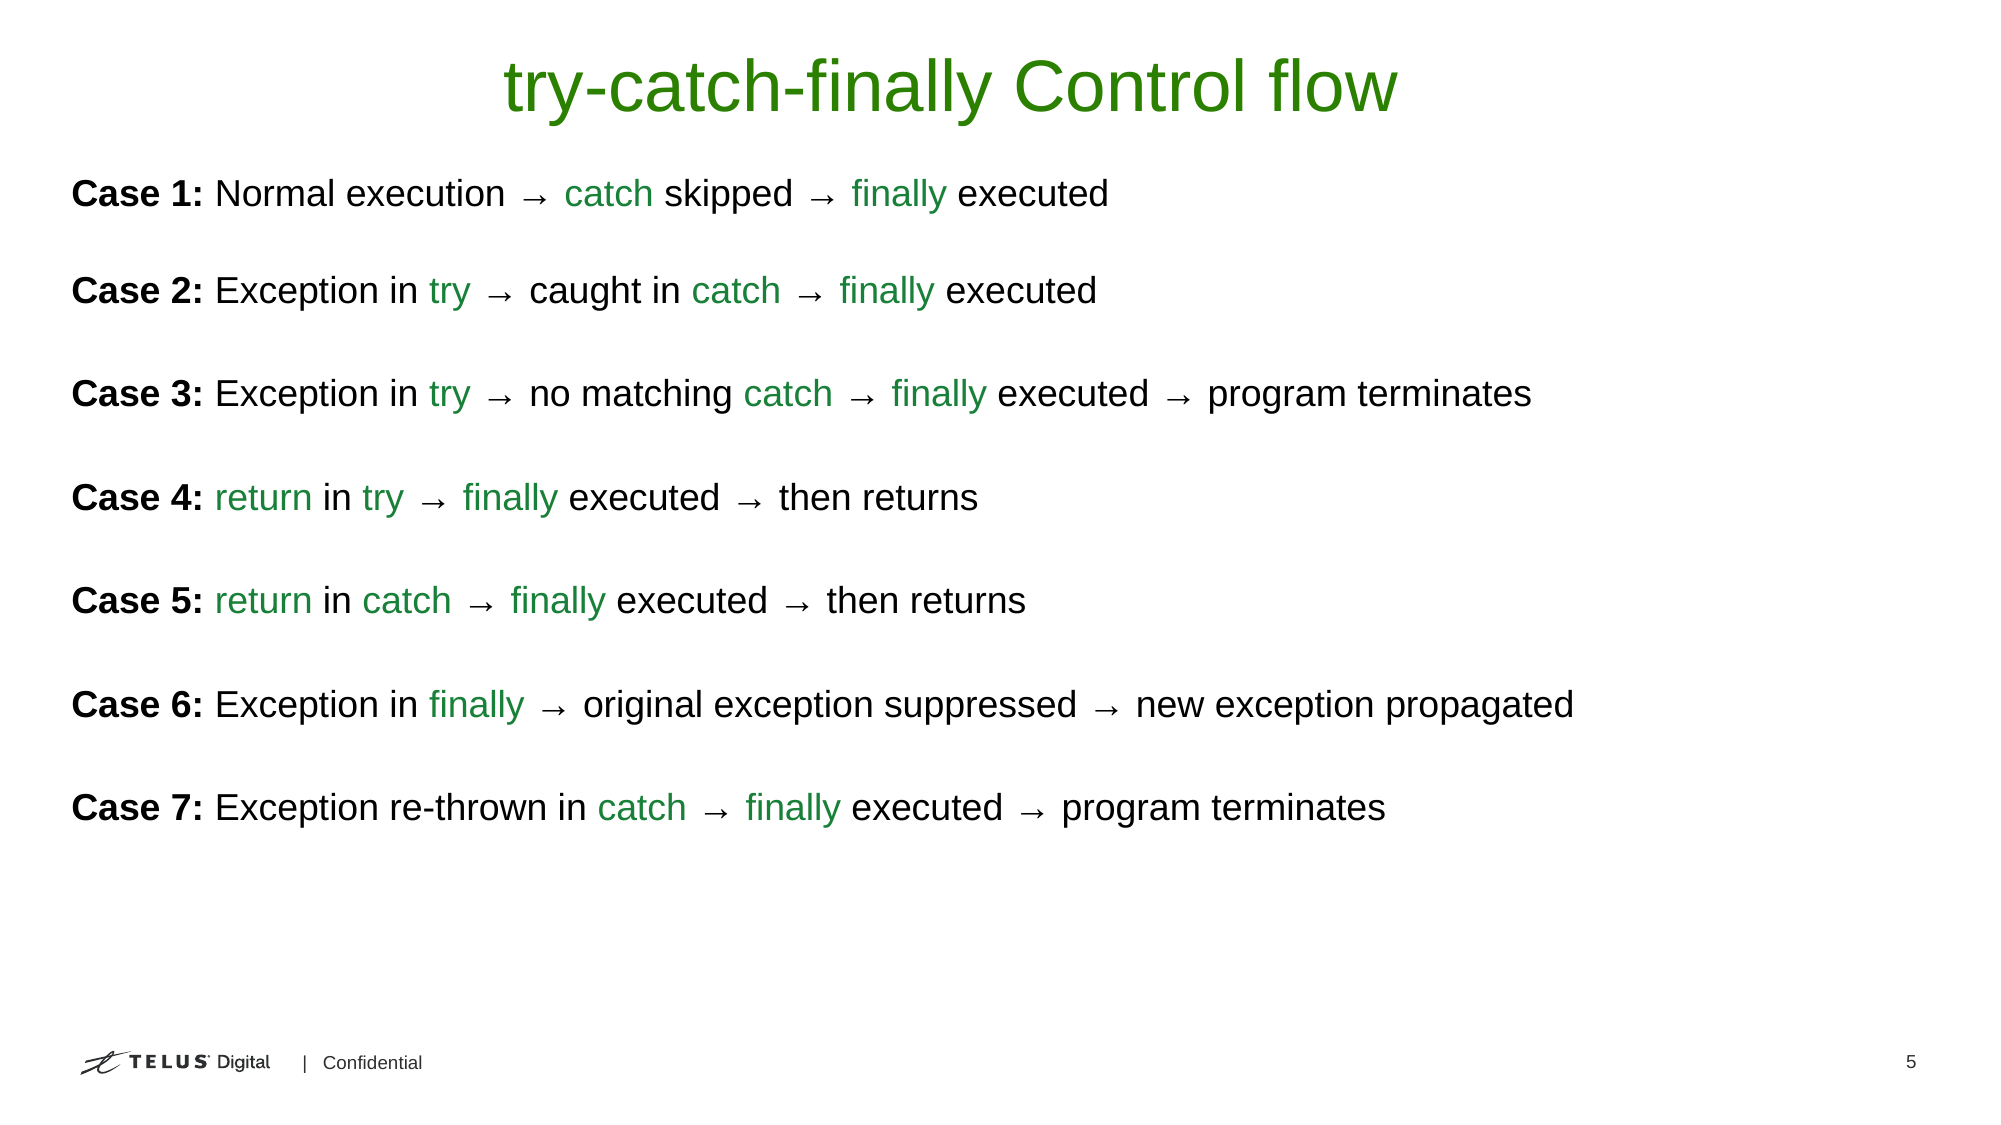

# try-catch-finally Control flow
Case 1: Normal execution → catch skipped → finally executed
Case 2: Exception in try → caught in catch → finally executed
Case 3: Exception in try → no matching catch → finally executed → program terminates
Case 4: return in try → finally executed → then returns
Case 5: return in catch → finally executed → then returns
Case 6: Exception in finally → original exception suppressed → new exception propagated
Case 7: Exception re-thrown in catch → finally executed → program terminates